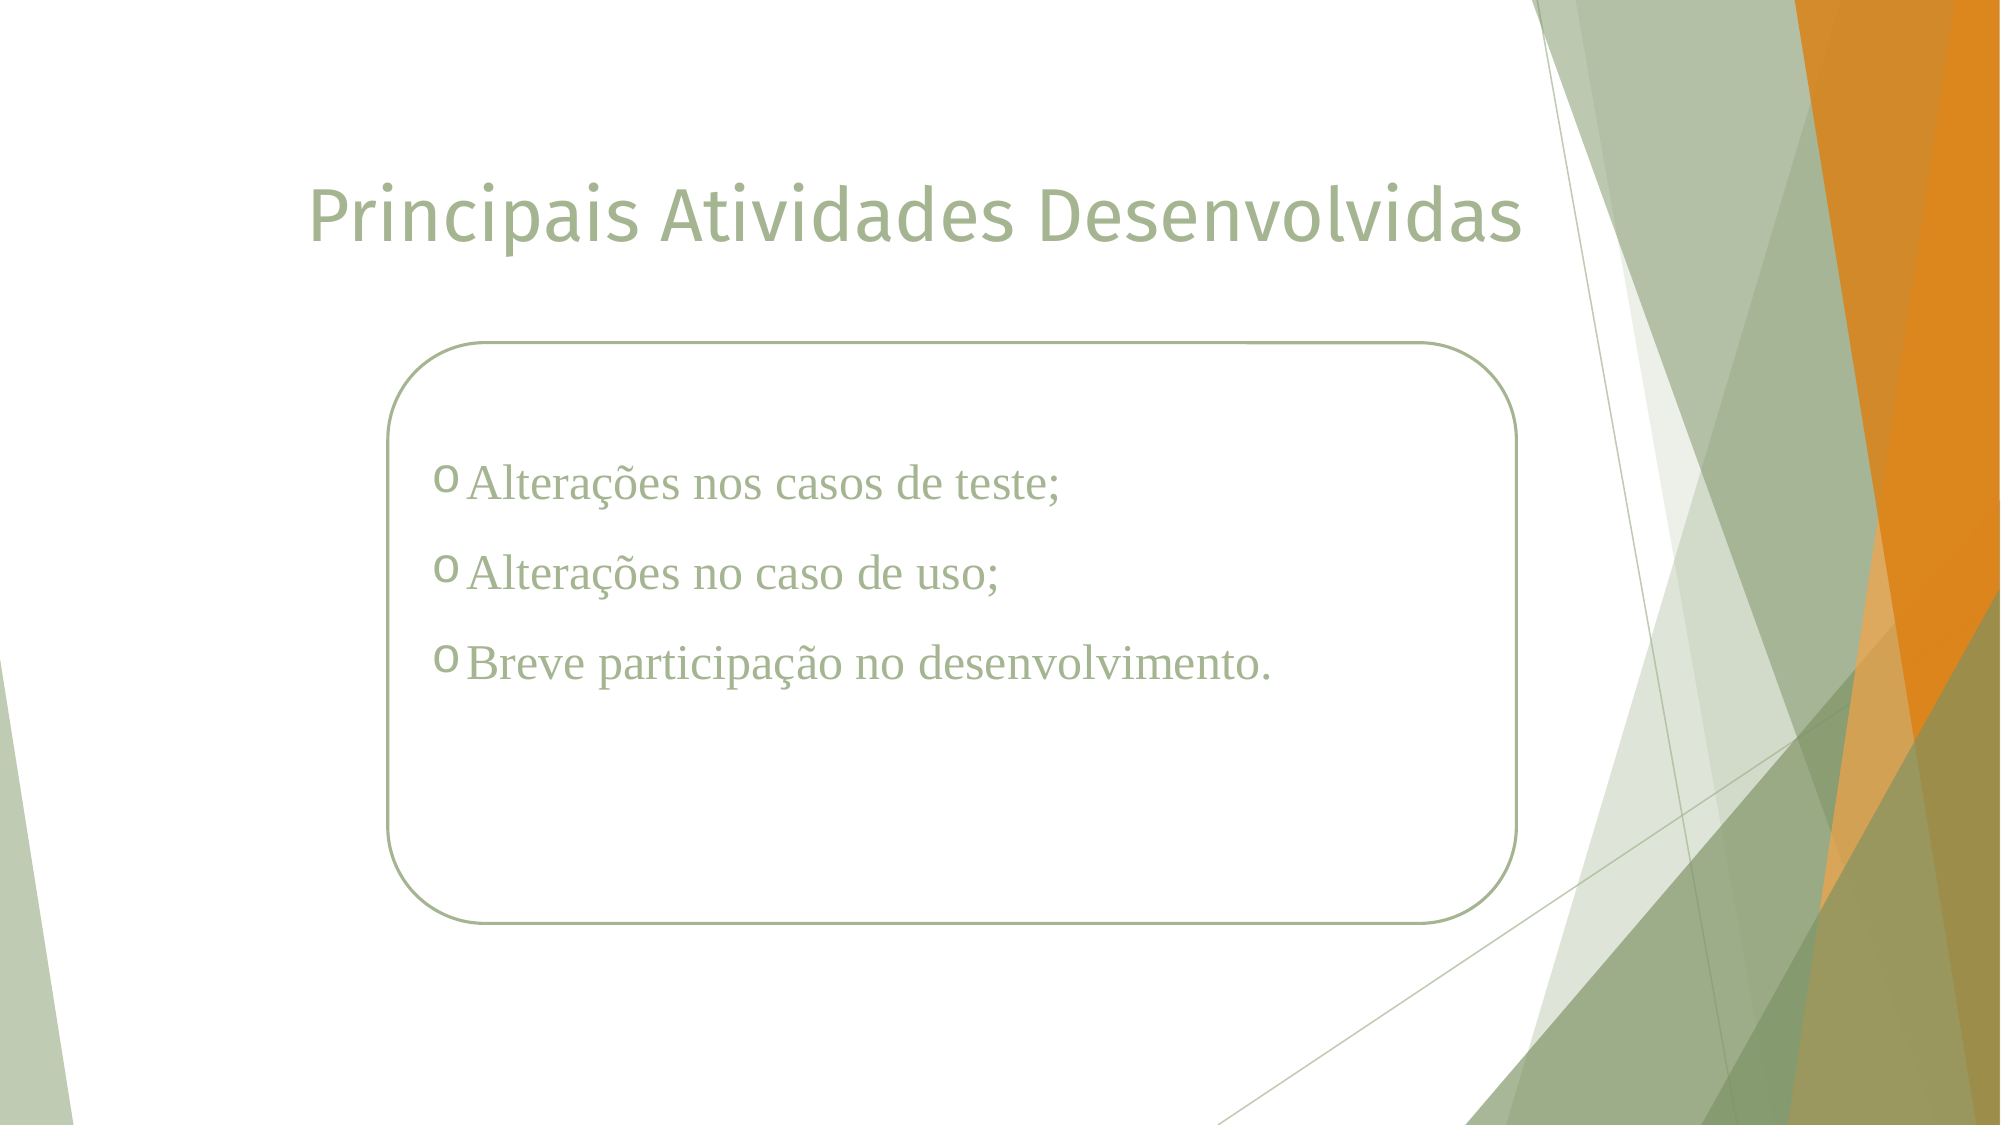

# Principais Atividades Desenvolvidas

Alterações nos casos de teste;
Alterações no caso de uso;
Breve participação no desenvolvimento.